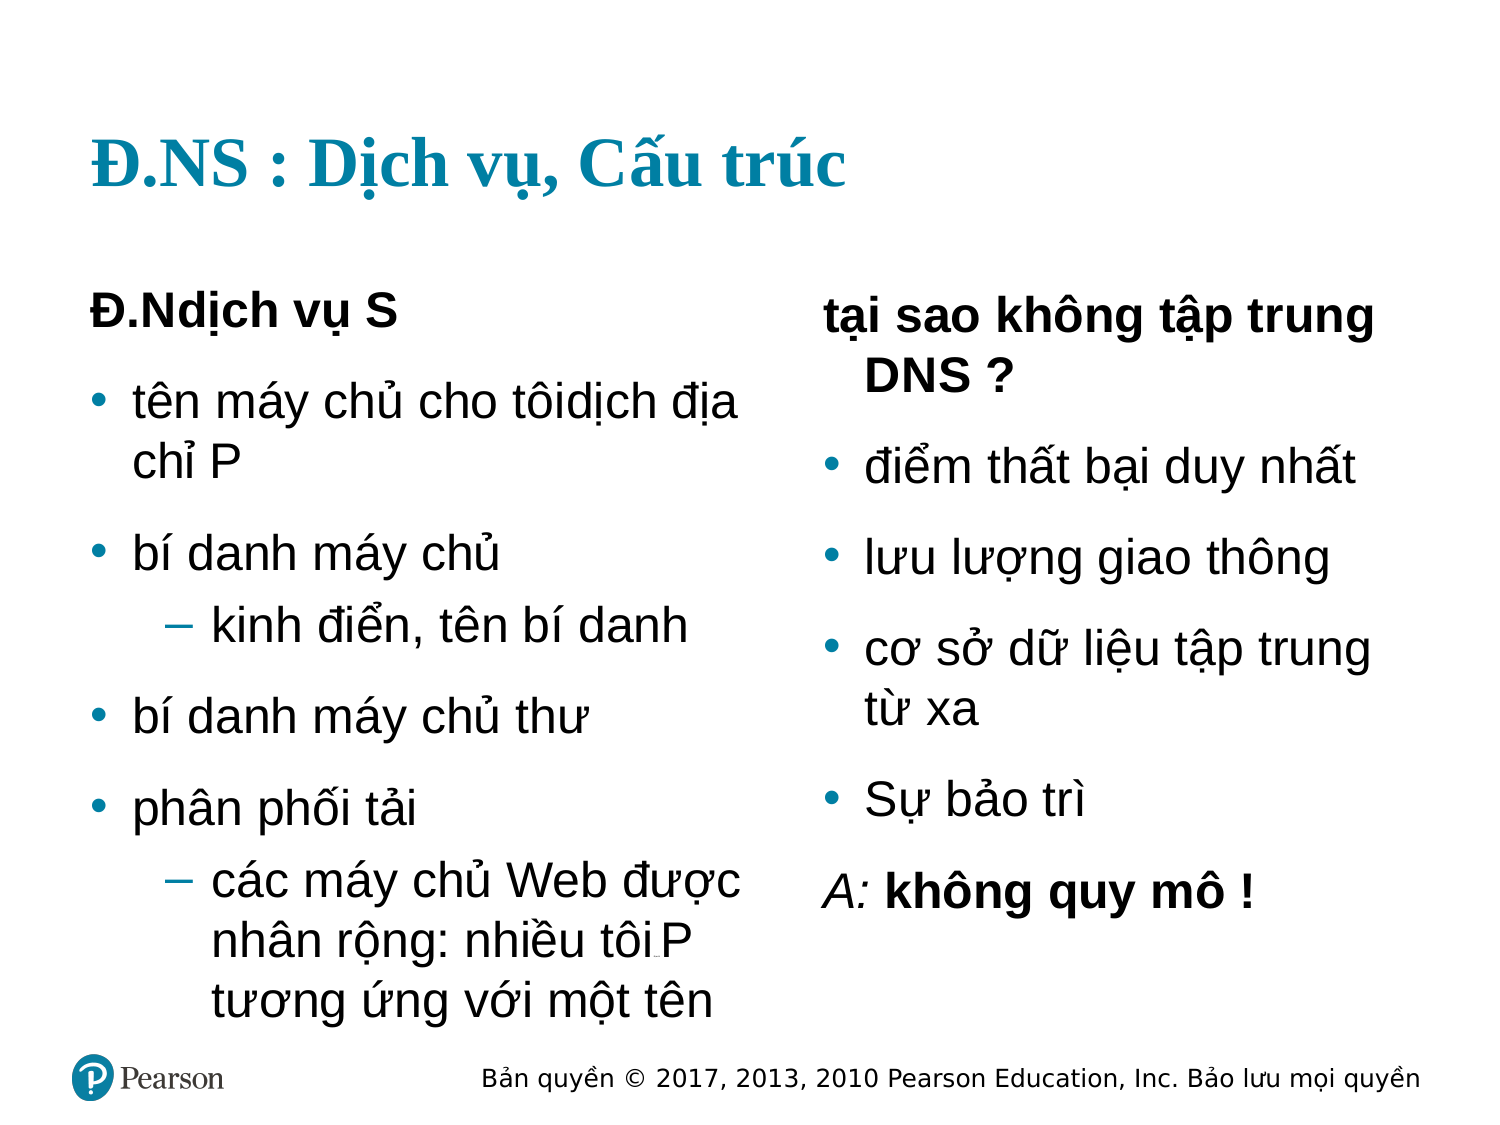

# Đ. N S : Dịch vụ, Cấu trúc
Đ. N dịch vụ S
tên máy chủ cho tôi dịch địa chỉ P
bí danh máy chủ
kinh điển, tên bí danh
bí danh máy chủ thư
phân phối tải
các máy chủ Web được nhân rộng: nhiều tôi Địa chỉ P tương ứng với một tên
tại sao không tập trung D N S ?
điểm thất bại duy nhất
lưu lượng giao thông
cơ sở dữ liệu tập trung từ xa
Sự bảo trì
A: không quy mô !